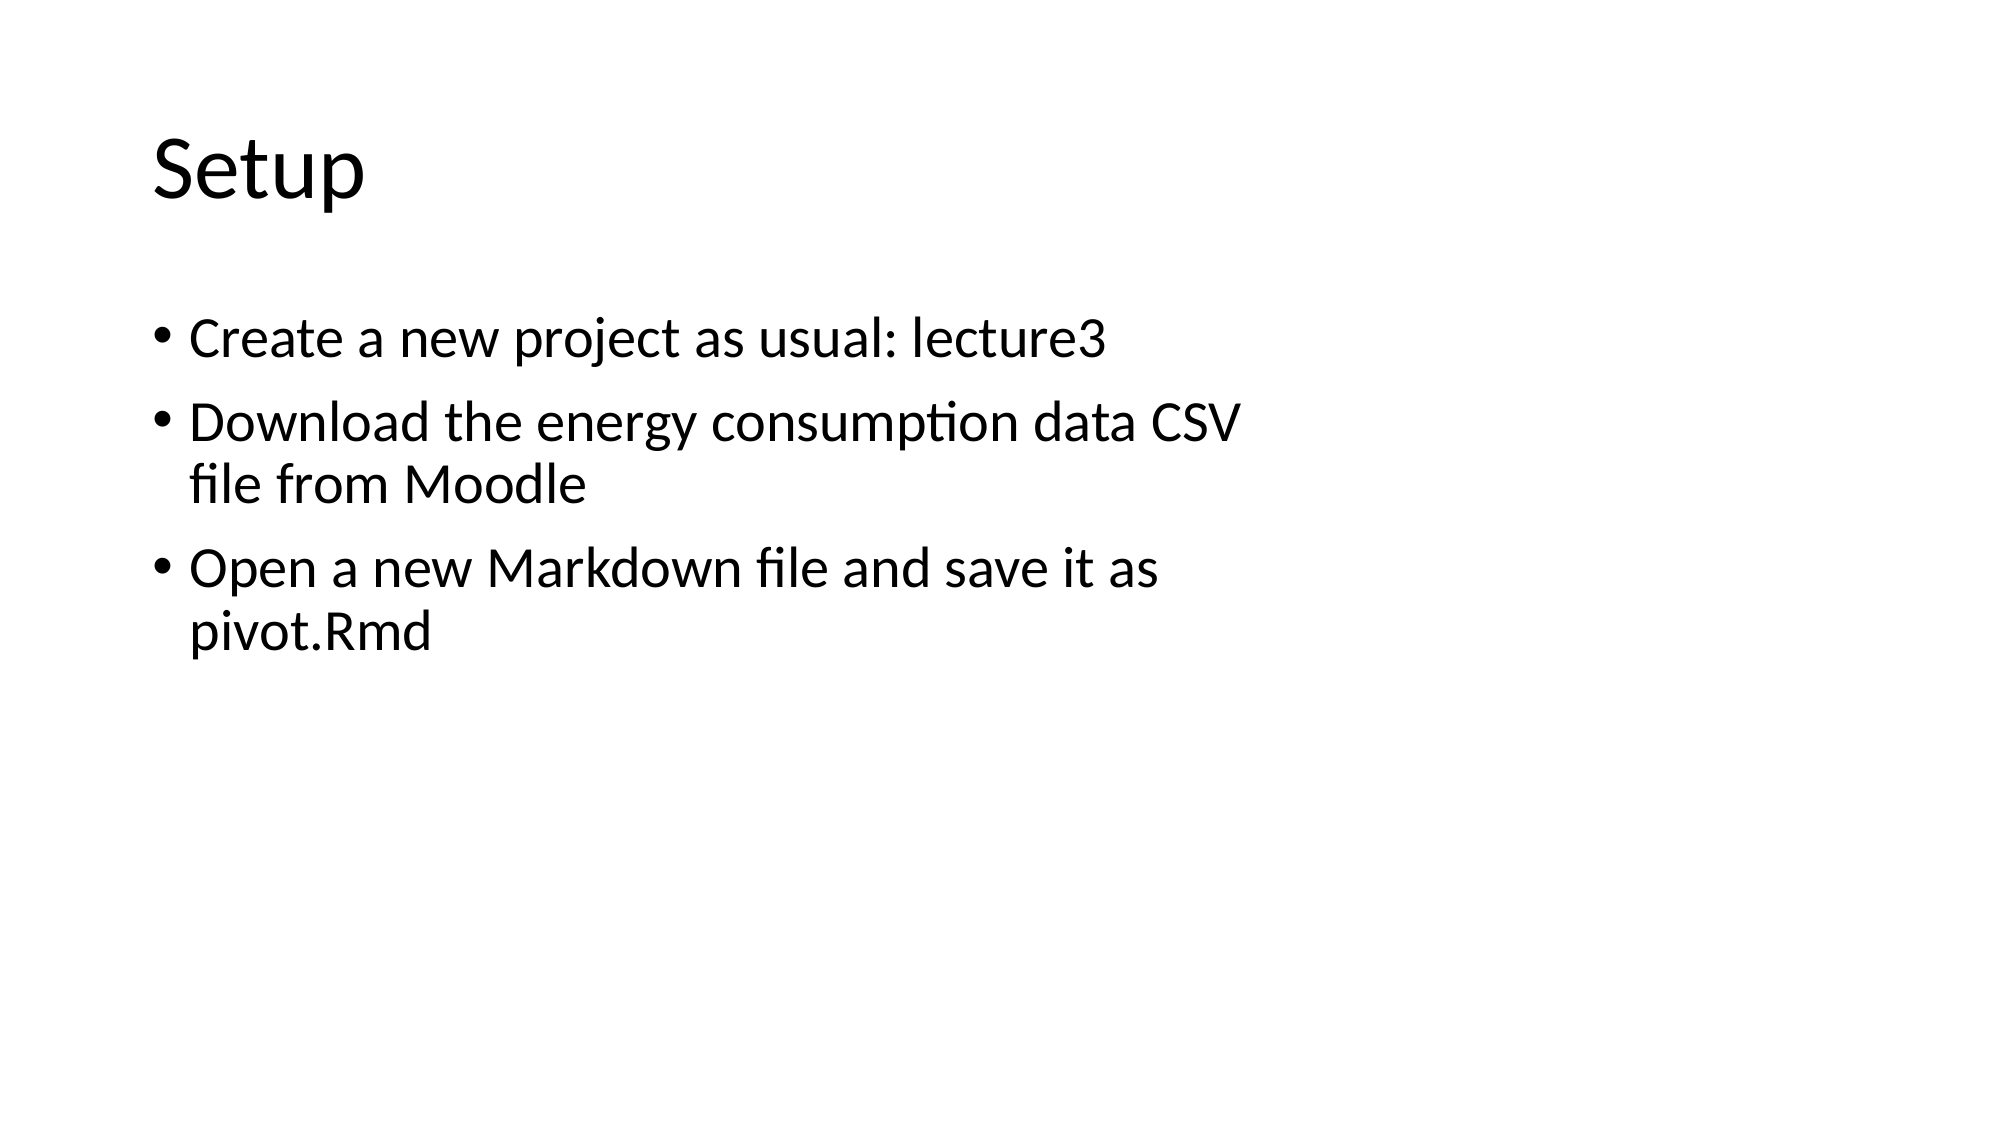

# Setup
Create a new project as usual: lecture3
Download the energy consumption data CSV file from Moodle
Open a new Markdown file and save it as pivot.Rmd